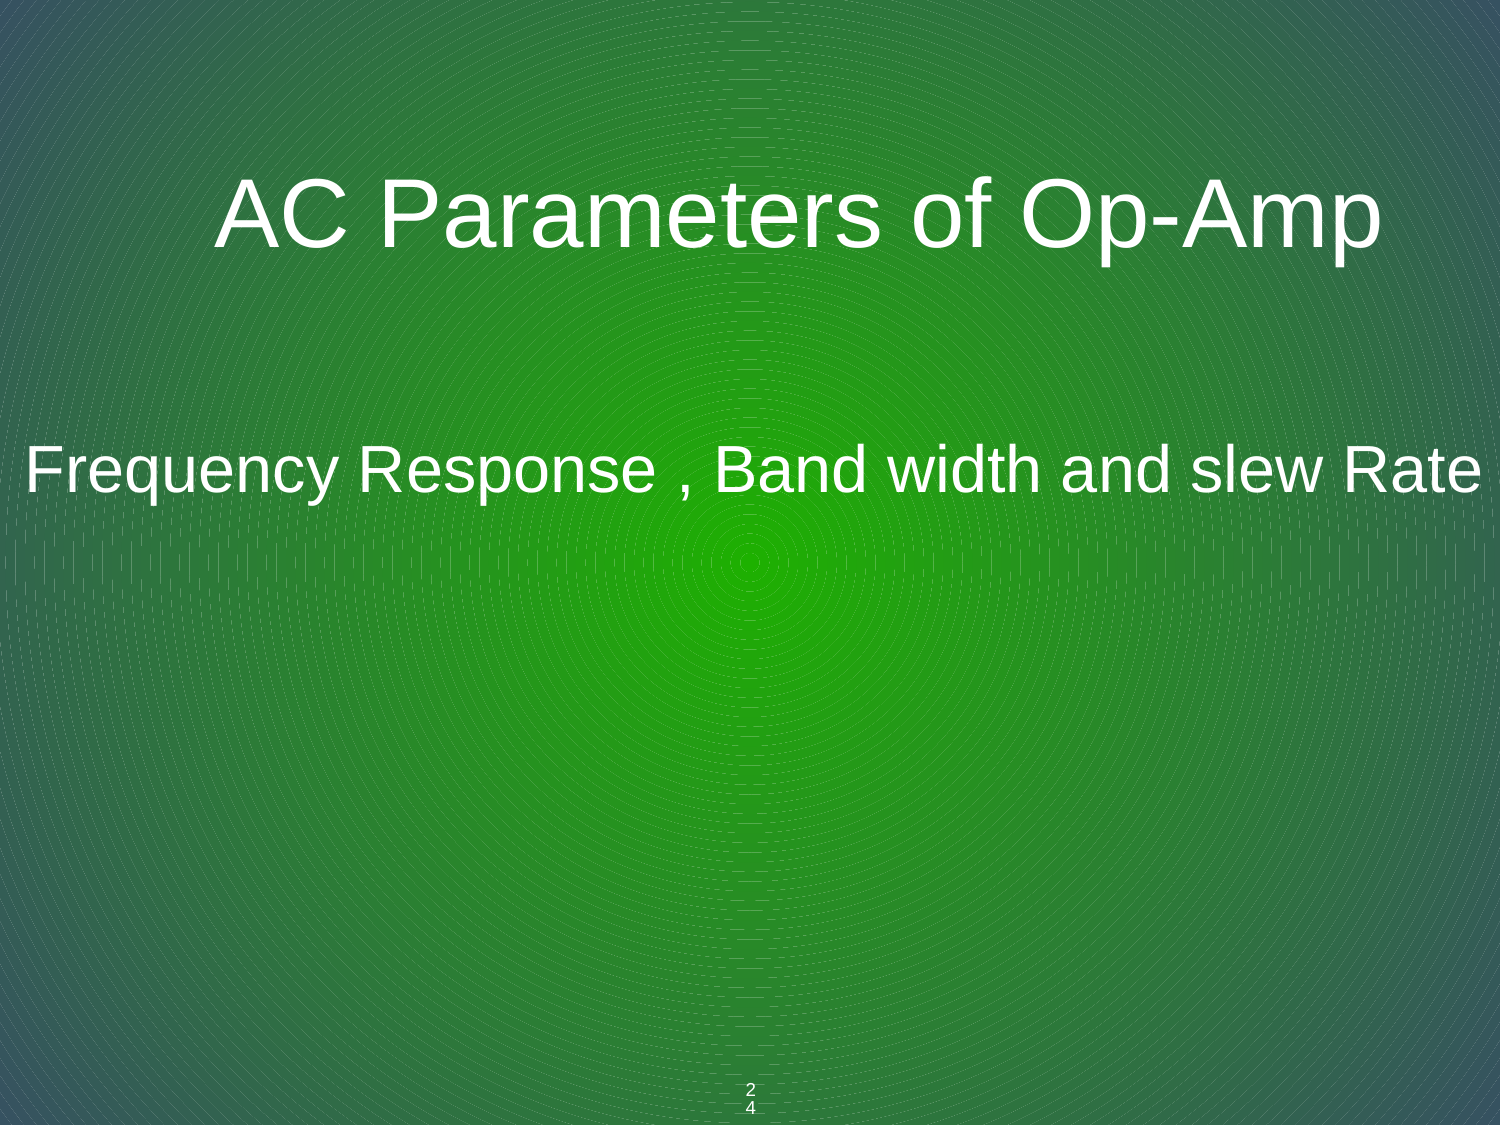

AC Parameters of Op-Amp

Frequency Response , Band width and slew Rate

24